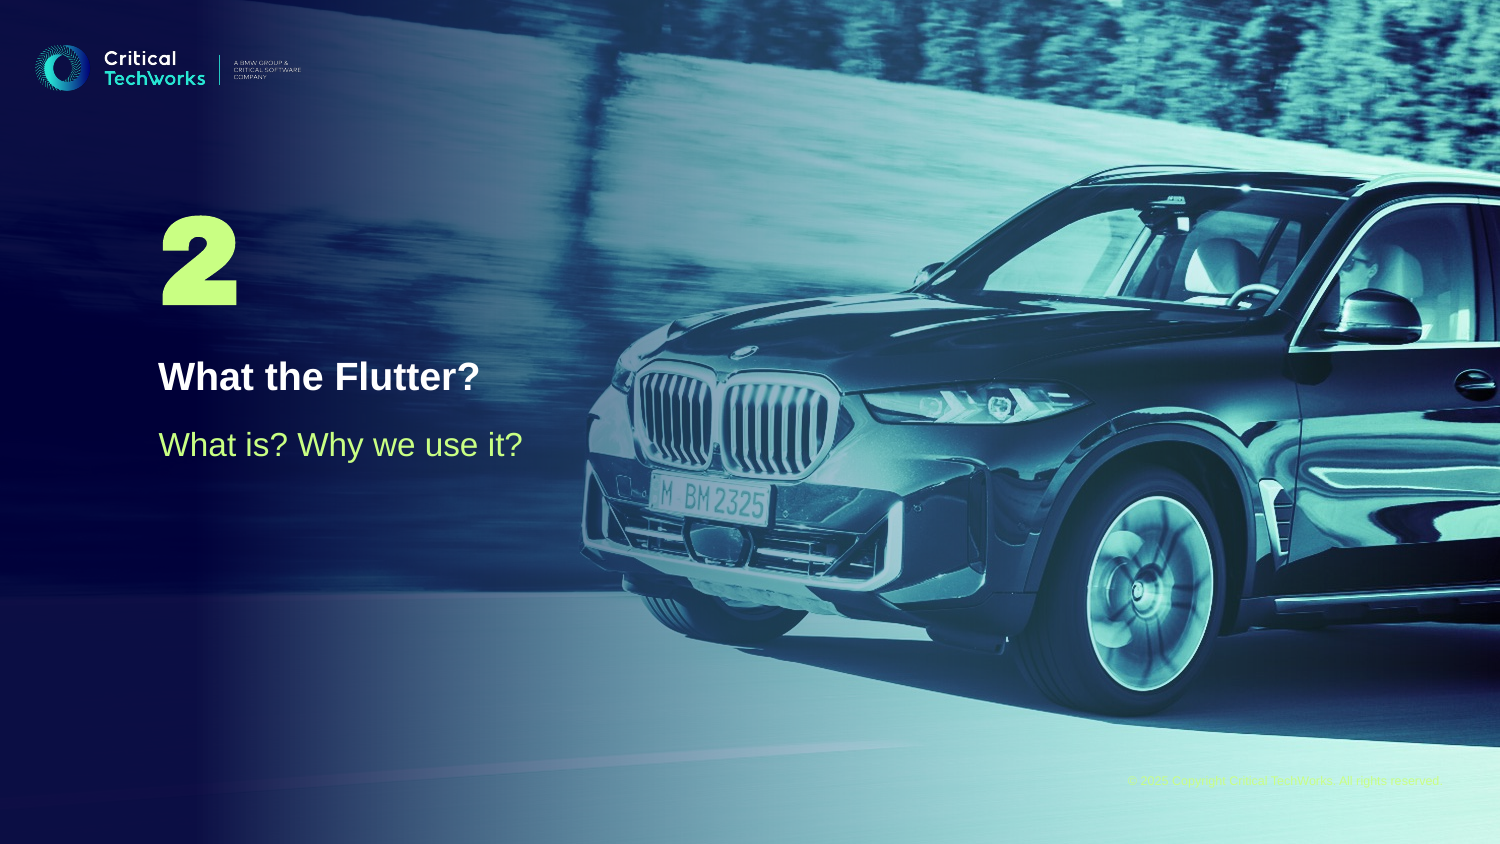

2
What the Flutter?

What is? Why we use it?